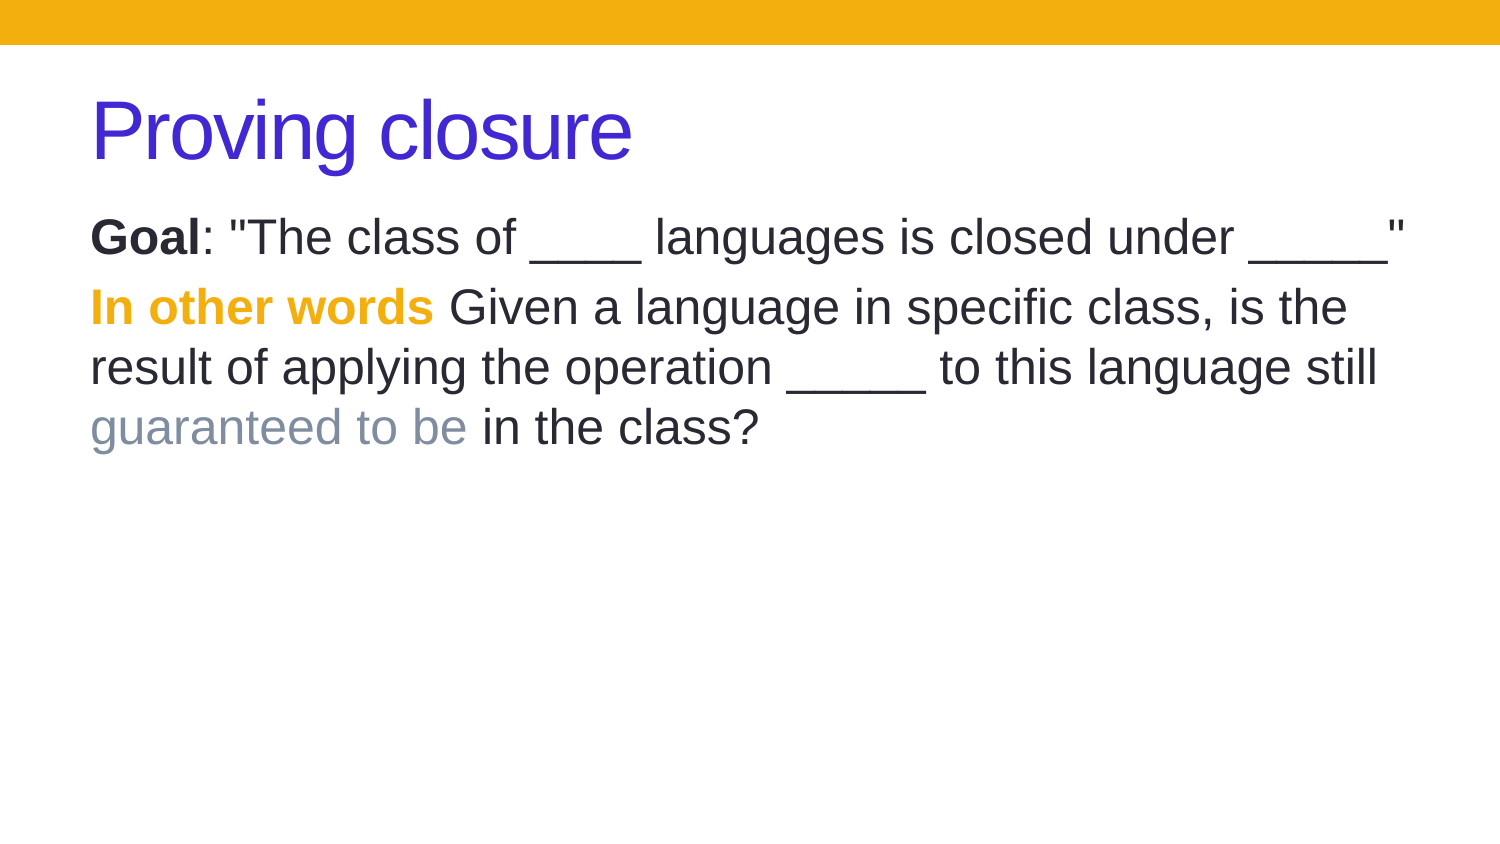

# Proving closure
Goal: "The class of ____ languages is closed under _____"
In other words Given a language in specific class, is the result of applying the operation _____ to this language still guaranteed to be in the class?